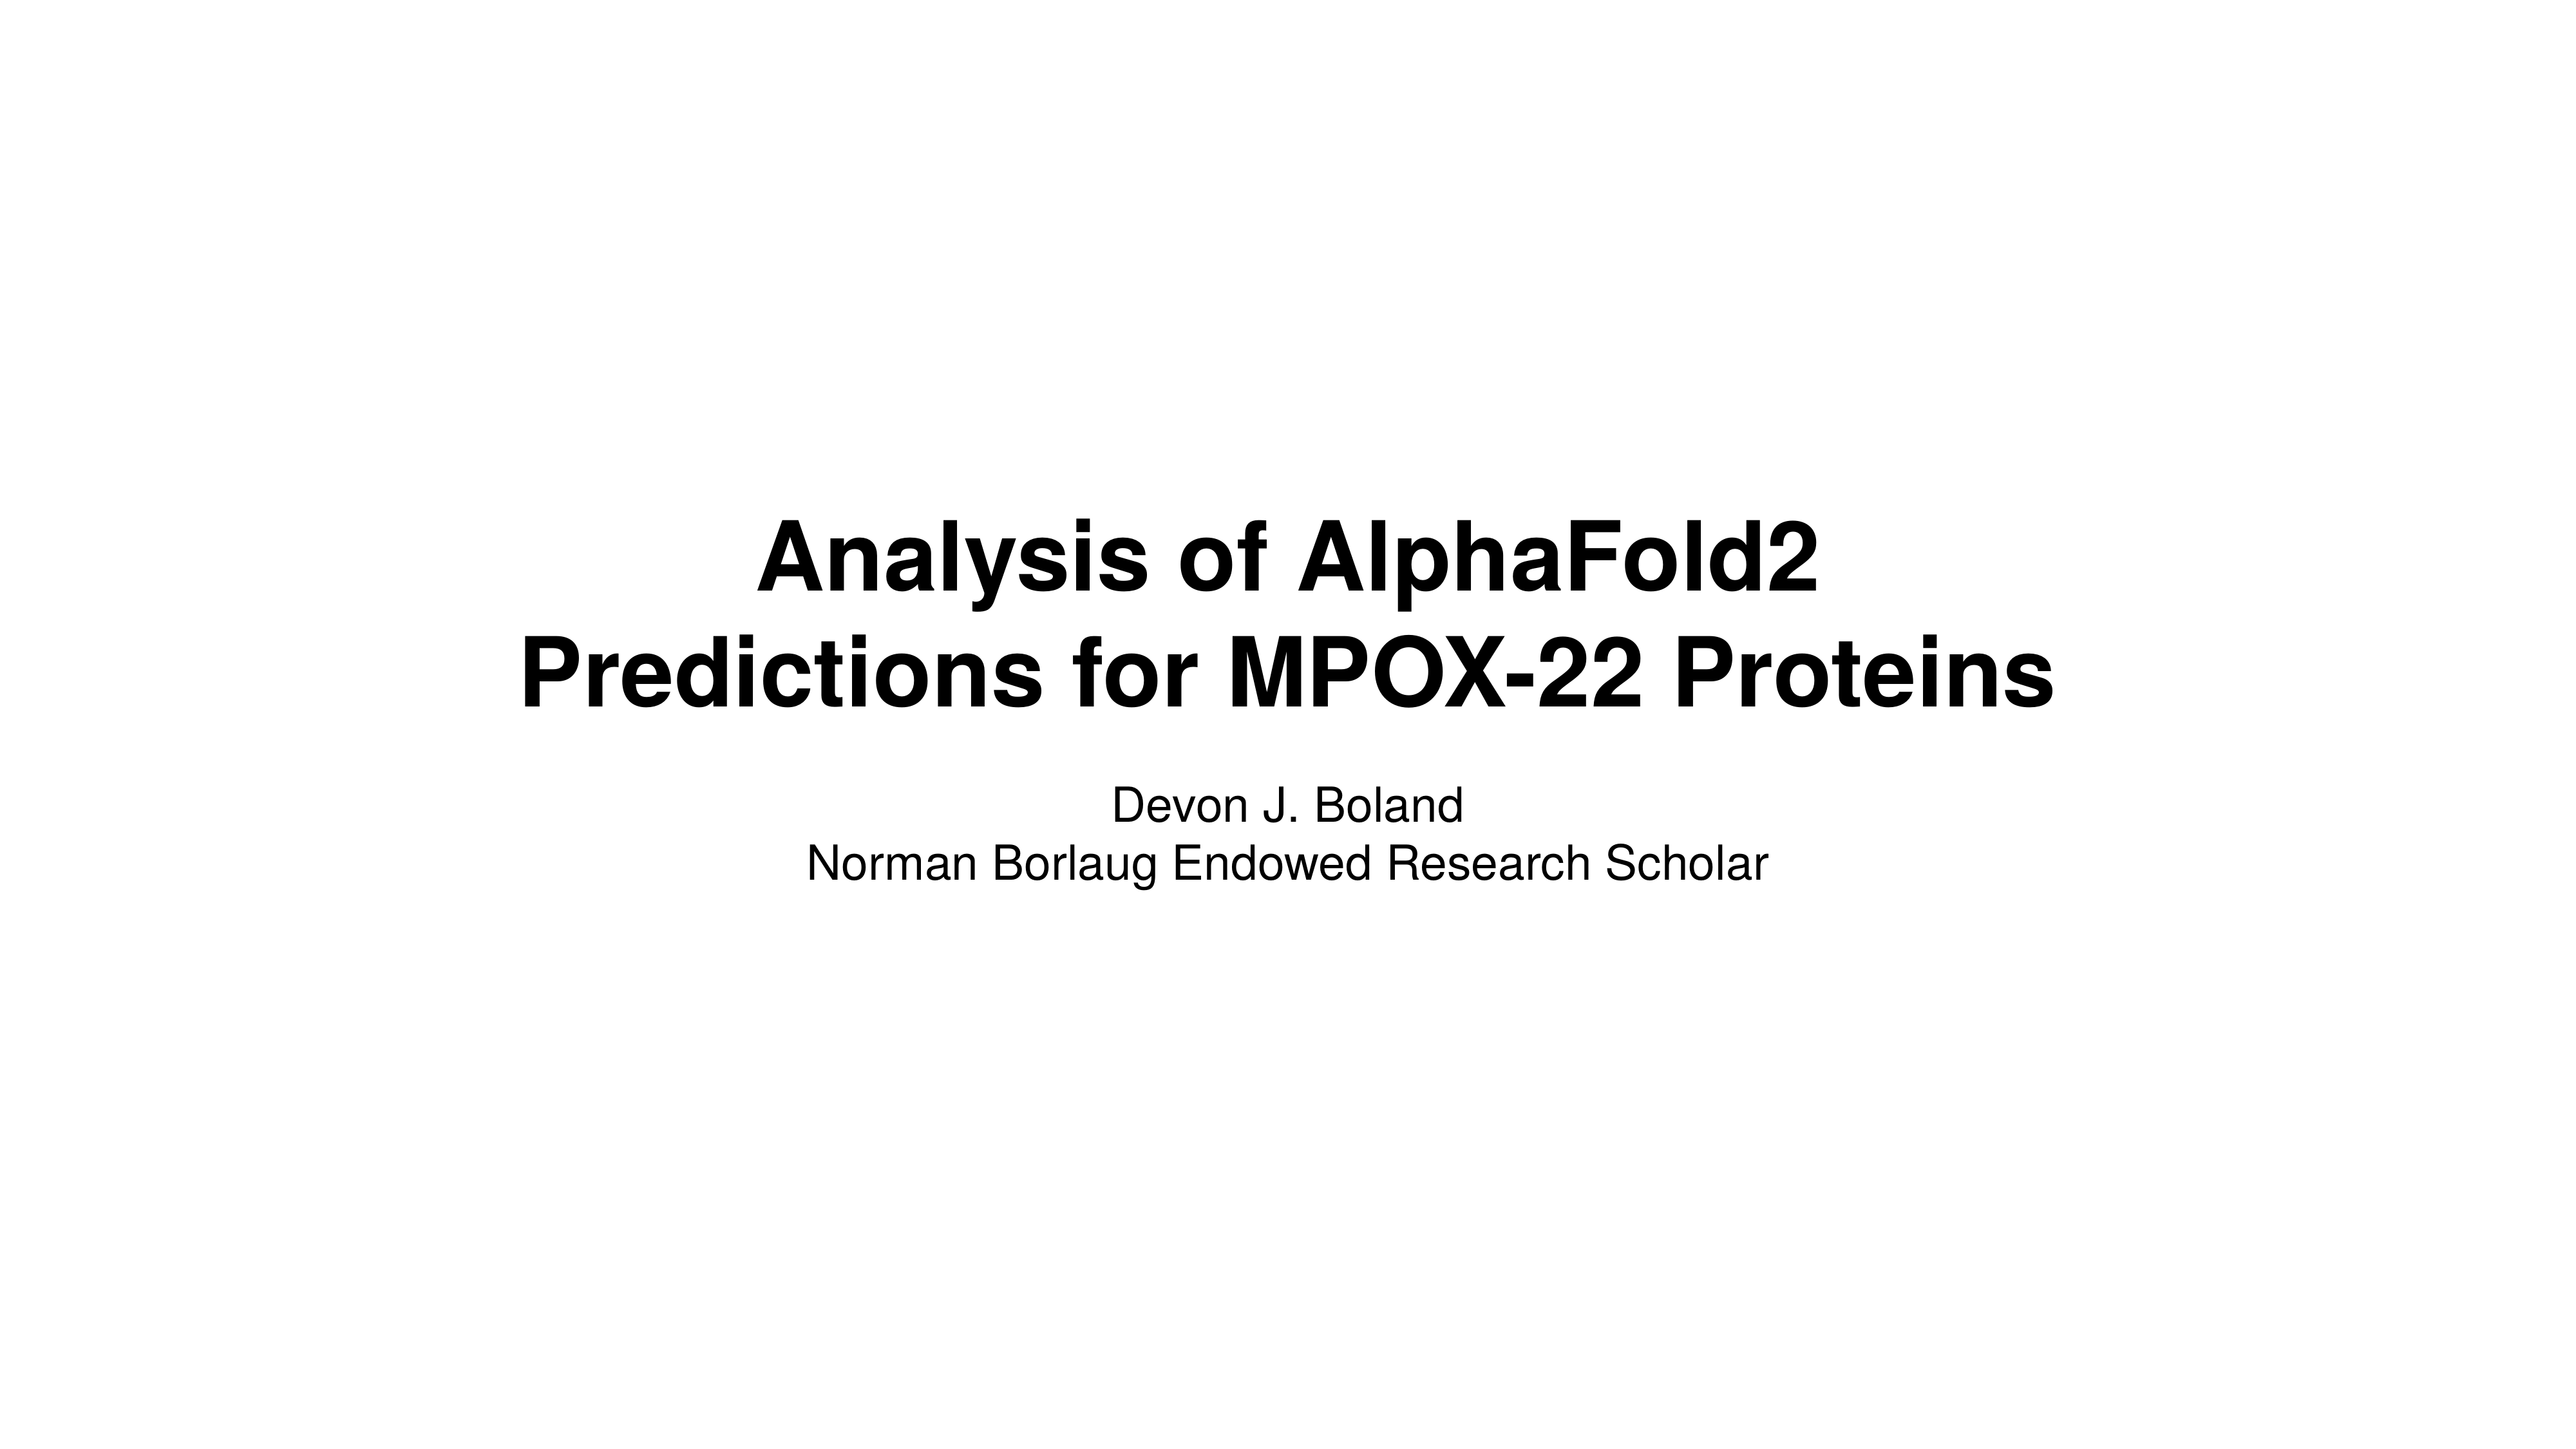

# Analysis of AlphaFold2 Predictions for MPOX-22 Proteins
Devon J. Boland
Norman Borlaug Endowed Research Scholar